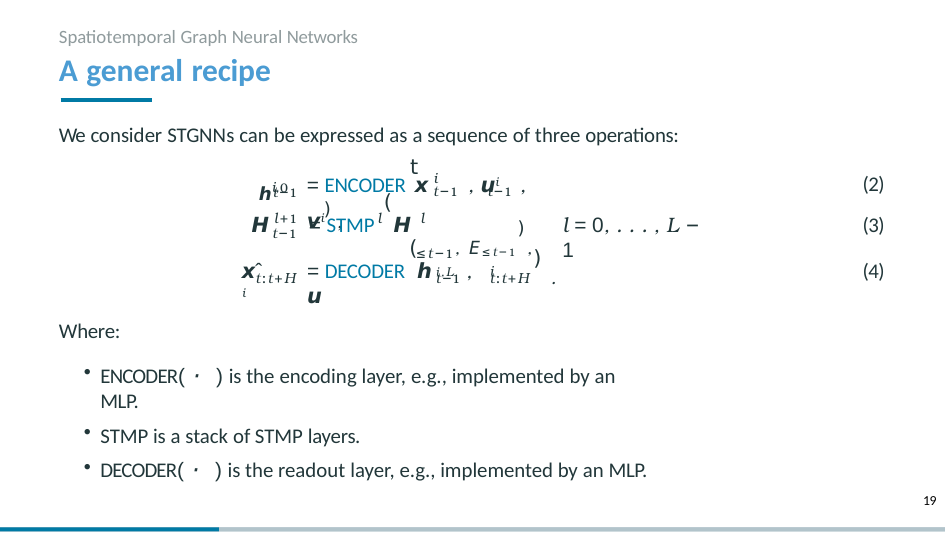

Spatiotemporal Graph Neural Networks
# A general recipe

We consider STGNNs can be expressed as a sequence of three operations:
t
hi,0
i
= ENCODER x	, ui	, vi) ,
(2)
(3)
(4)
t−1	t−1
t−1
(
l+1
l	l
H	= STMP  H
l = 0, . . . , L − 1
≤t−1, E≤t−1),
t−1
(
) .
i,L	i
xˆi
= DECODER h	, u
t:t+H
t−1	t:t+H
Where:
ENCODER( · ) is the encoding layer, e.g., implemented by an MLP.
STMP is a stack of STMP layers.
DECODER( · ) is the readout layer, e.g., implemented by an MLP.
19